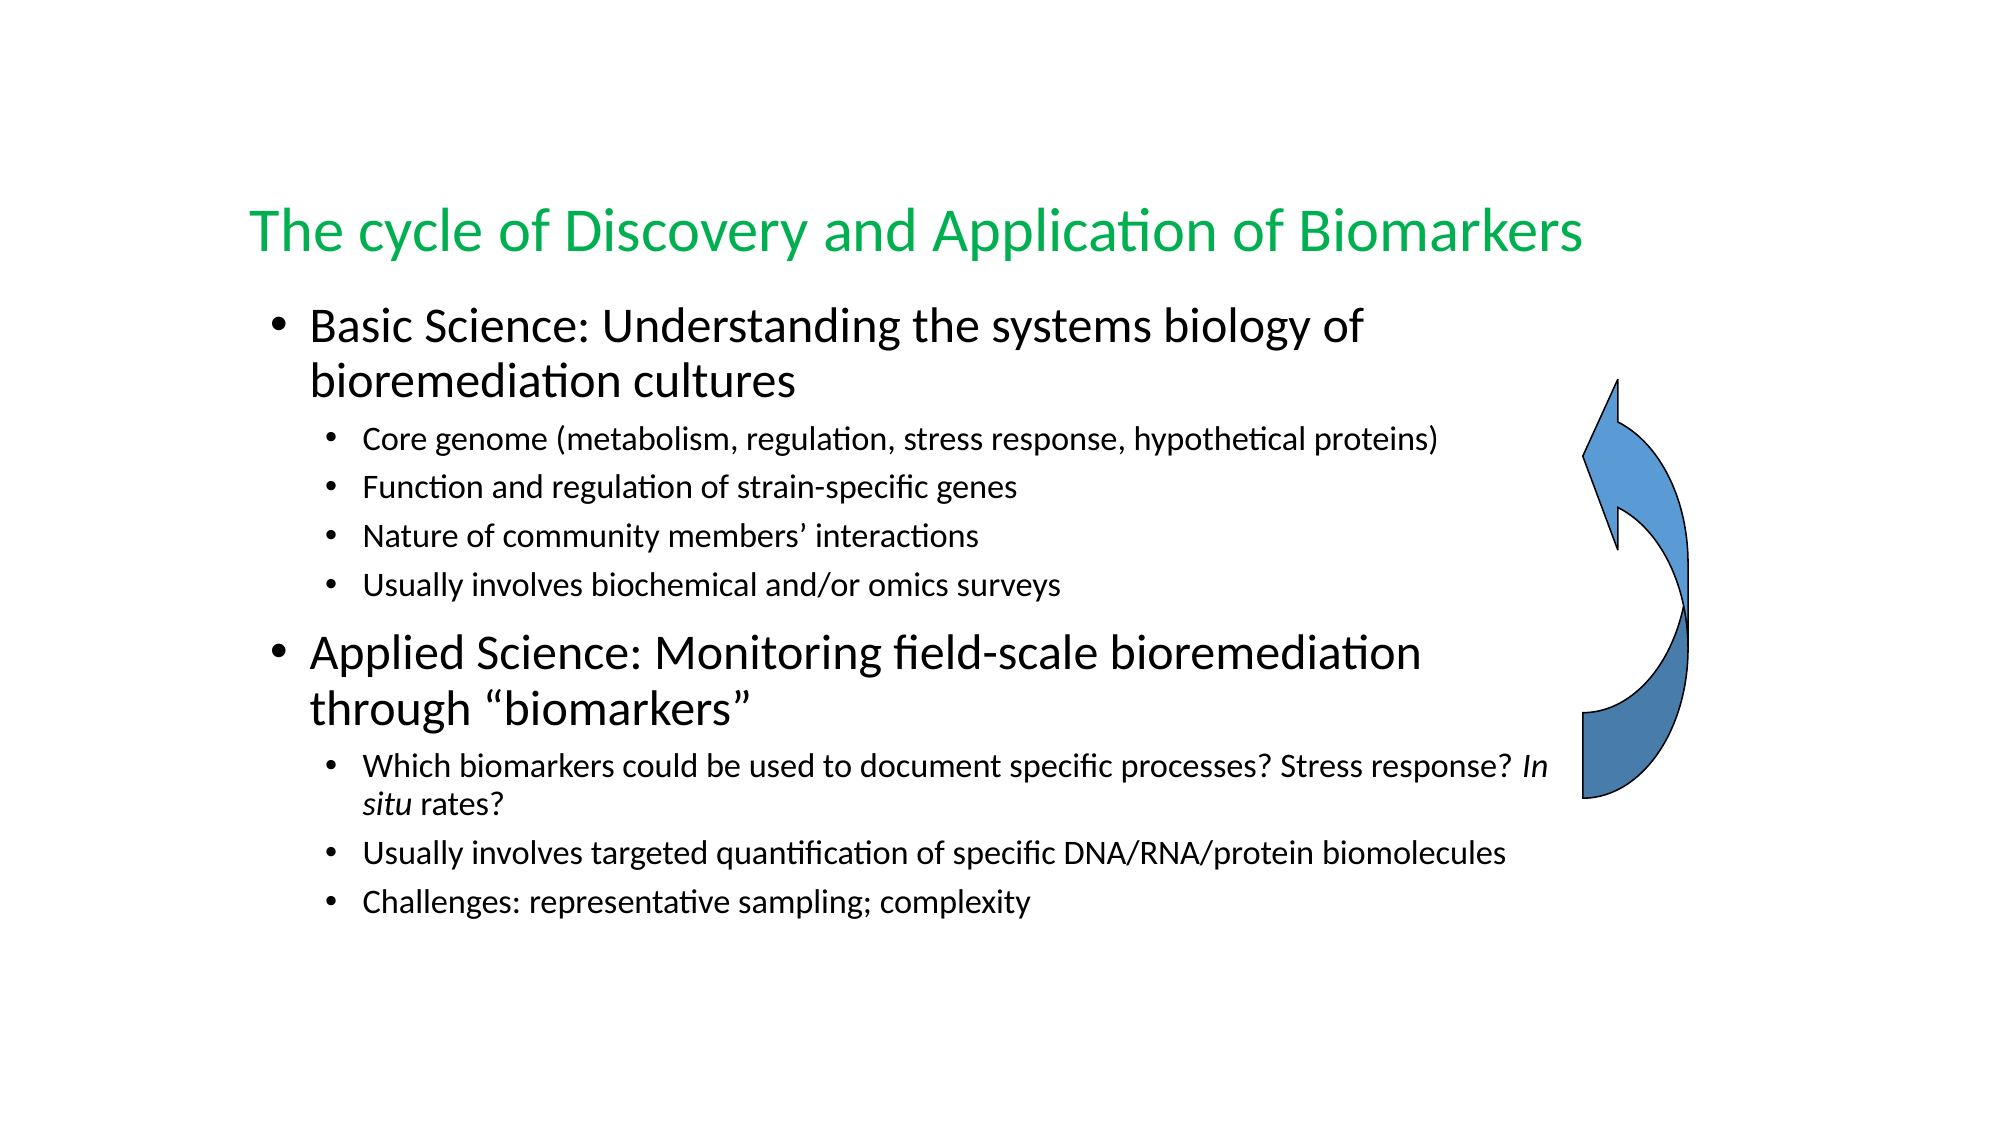

The cycle of Discovery and Application of Biomarkers
Basic Science: Understanding the systems biology of bioremediation cultures
Core genome (metabolism, regulation, stress response, hypothetical proteins)
Function and regulation of strain-specific genes
Nature of community members’ interactions
Usually involves biochemical and/or omics surveys
Applied Science: Monitoring field-scale bioremediation through “biomarkers”
Which biomarkers could be used to document specific processes? Stress response? In situ rates?
Usually involves targeted quantification of specific DNA/RNA/protein biomolecules
Challenges: representative sampling; complexity